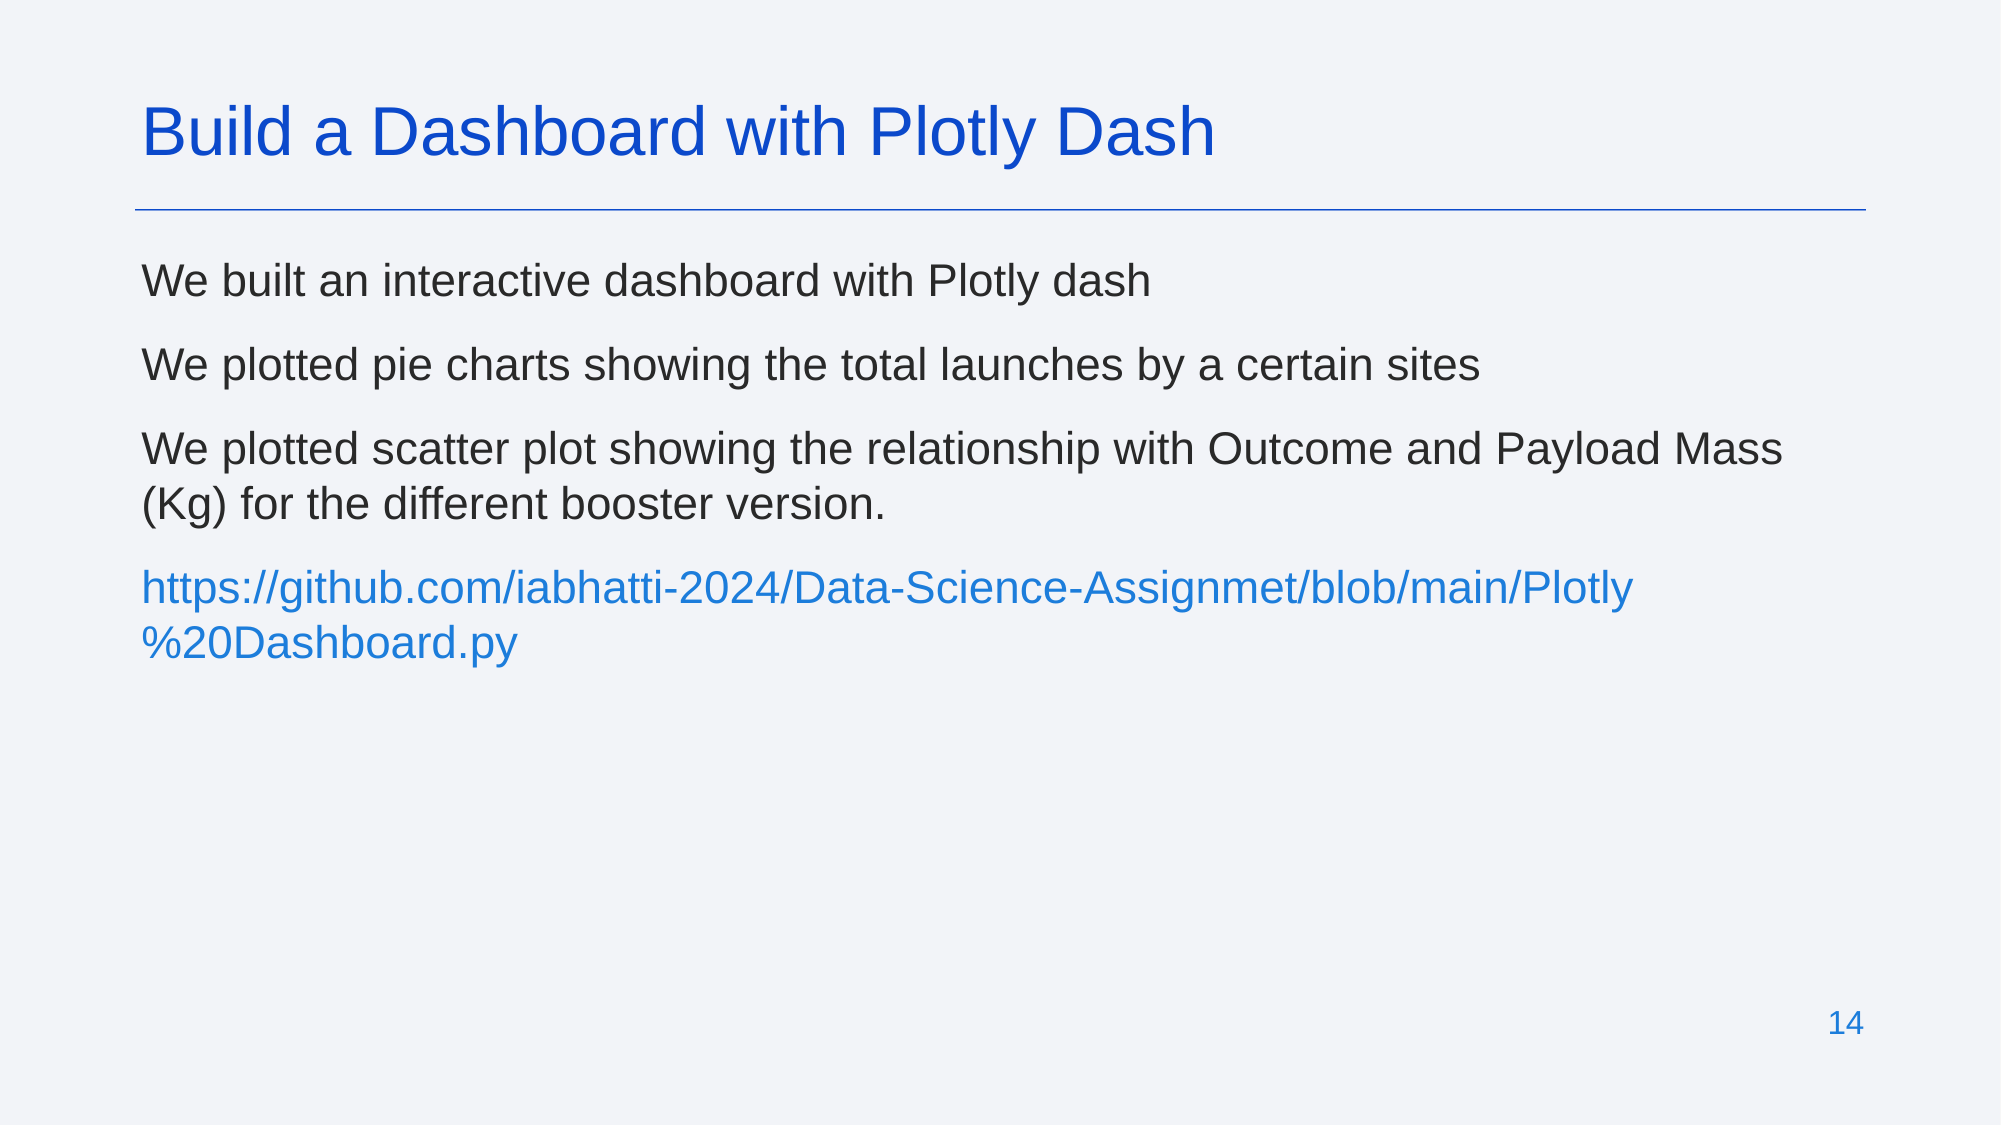

Build a Dashboard with Plotly Dash
We built an interactive dashboard with Plotly dash
We plotted pie charts showing the total launches by a certain sites
We plotted scatter plot showing the relationship with Outcome and Payload Mass (Kg) for the different booster version.
https://github.com/iabhatti-2024/Data-Science-Assignmet/blob/main/Plotly%20Dashboard.py
14